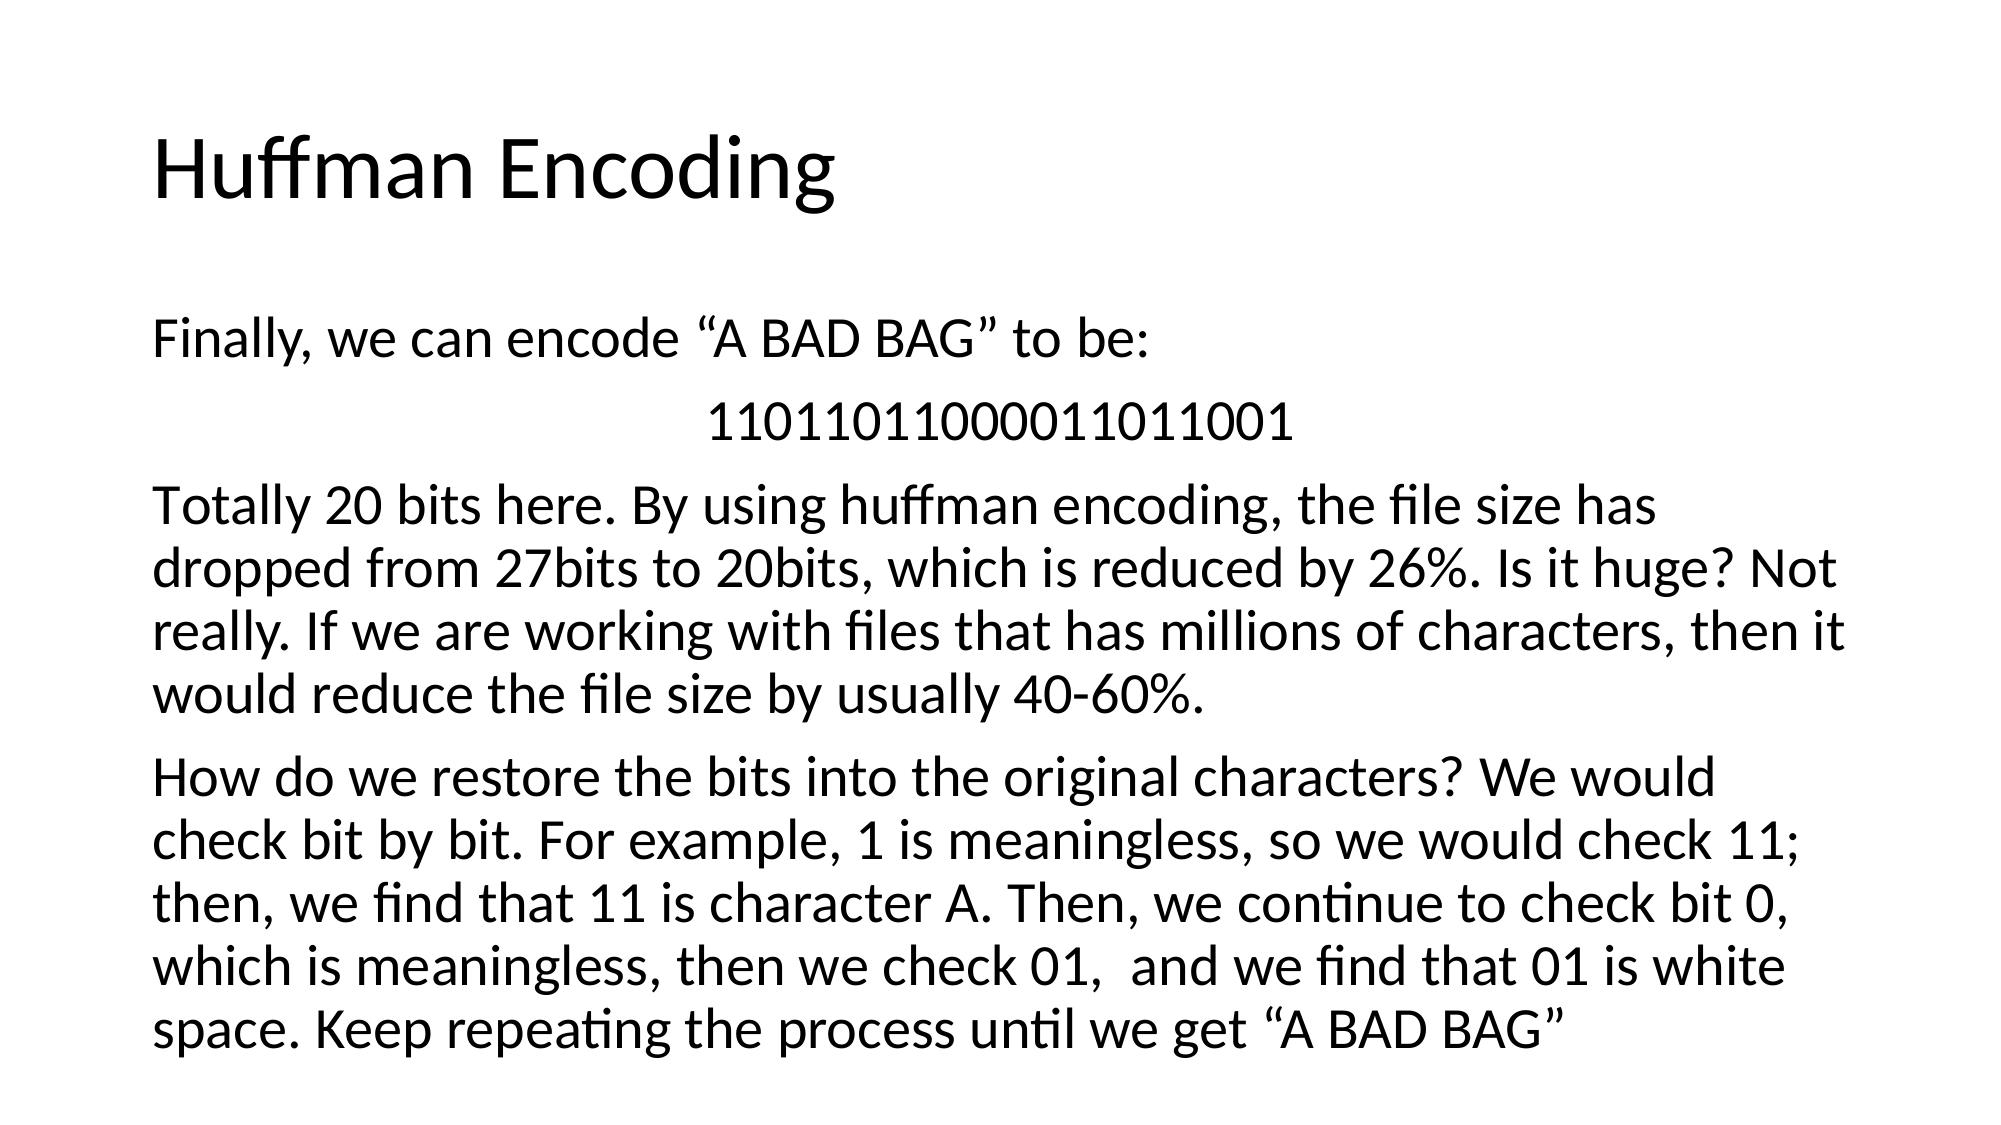

# Huffman Encoding
Finally, we can encode “A BAD BAG” to be:
11011011000011011001
Totally 20 bits here. By using huffman encoding, the file size has dropped from 27bits to 20bits, which is reduced by 26%. Is it huge? Not really. If we are working with files that has millions of characters, then it would reduce the file size by usually 40-60%.
How do we restore the bits into the original characters? We would check bit by bit. For example, 1 is meaningless, so we would check 11; then, we find that 11 is character A. Then, we continue to check bit 0, which is meaningless, then we check 01,  and we find that 01 is white space. Keep repeating the process until we get “A BAD BAG”